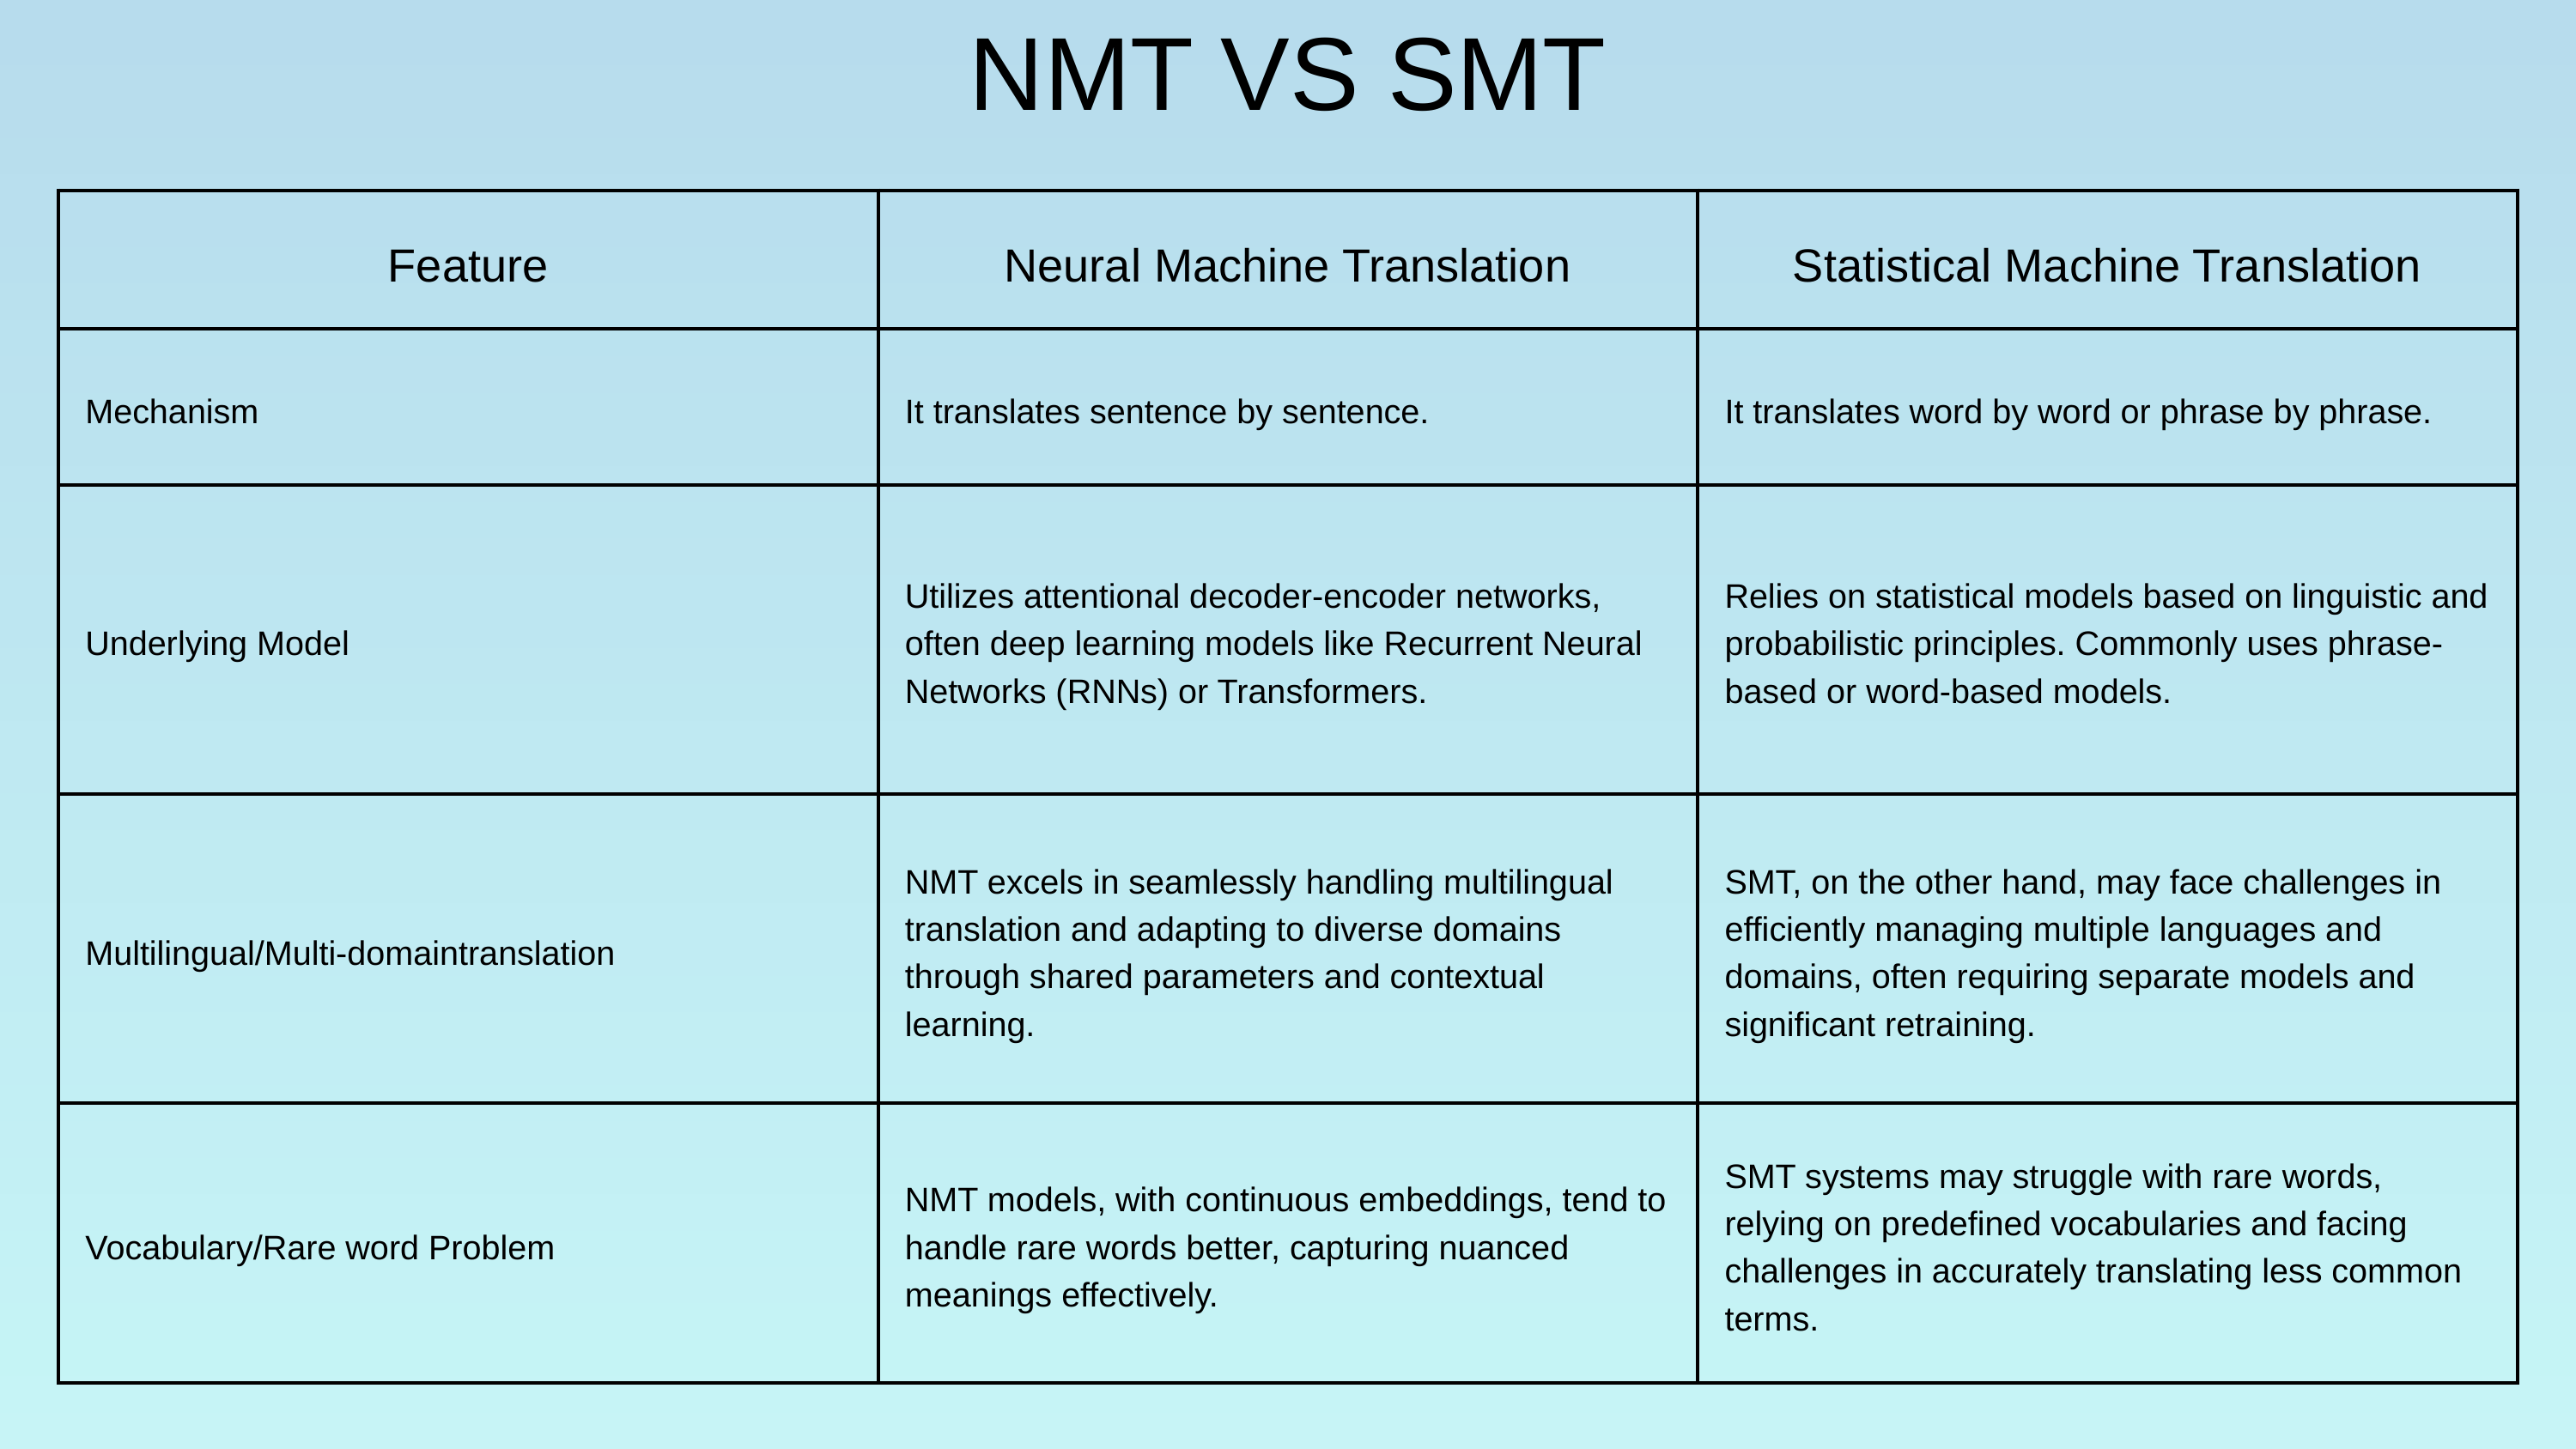

NMT VS SMT
| Feature | Neural Machine Translation | Statistical Machine Translation |
| --- | --- | --- |
| Mechanism | It translates sentence by sentence. | It translates word by word or phrase by phrase. |
| Underlying Model | Utilizes attentional decoder-encoder networks, often deep learning models like Recurrent Neural Networks (RNNs) or Transformers. | Relies on statistical models based on linguistic and probabilistic principles. Commonly uses phrase-based or word-based models. |
| Multilingual/Multi-domaintranslation | NMT excels in seamlessly handling multilingual translation and adapting to diverse domains through shared parameters and contextual learning. | SMT, on the other hand, may face challenges in efficiently managing multiple languages and domains, often requiring separate models and significant retraining. |
| Vocabulary/Rare word Problem | NMT models, with continuous embeddings, tend to handle rare words better, capturing nuanced meanings effectively. | SMT systems may struggle with rare words, relying on predefined vocabularies and facing challenges in accurately translating less common terms. |